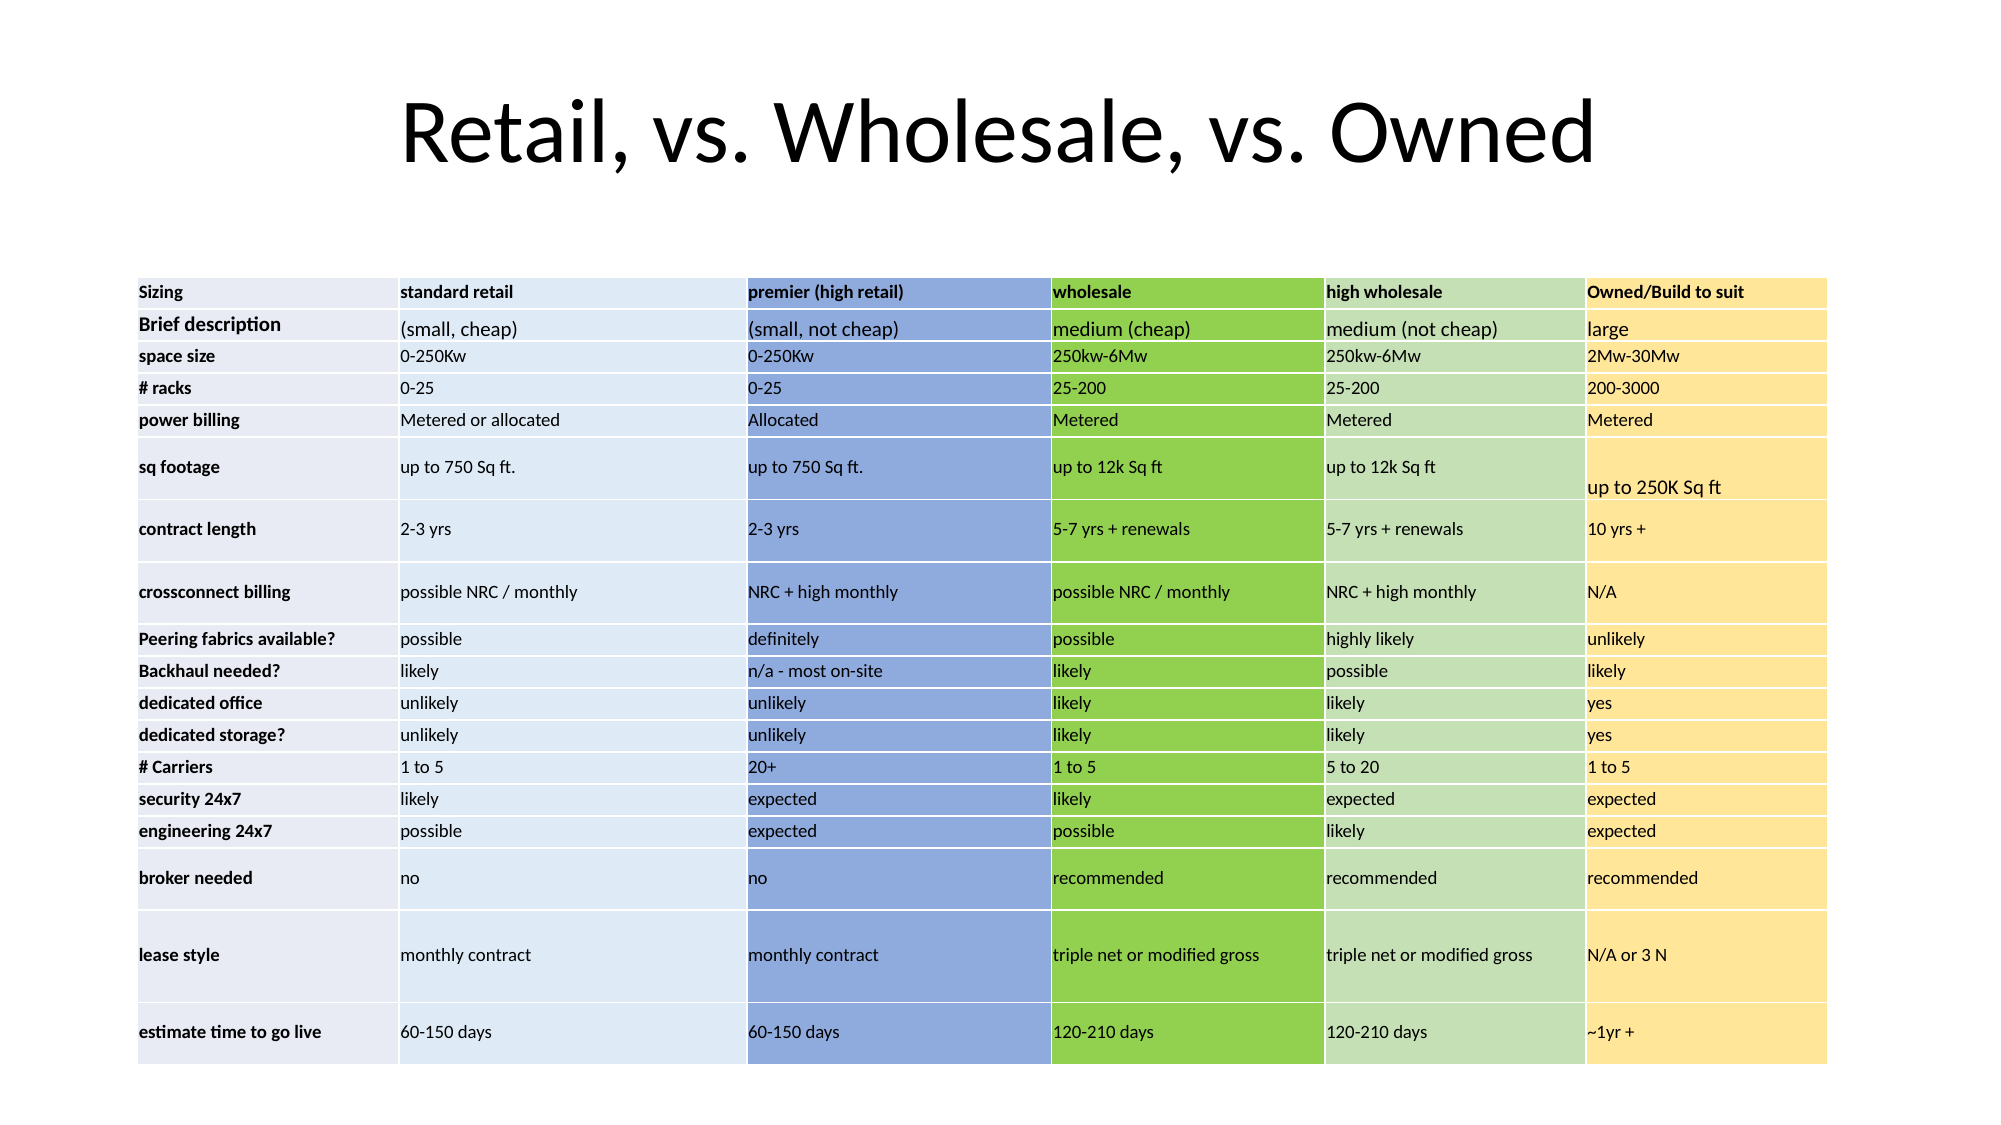

# Retail, vs. Wholesale, vs. Owned
| Sizing | standard retail | premier (high retail) | wholesale | high wholesale | Owned/Build to suit |
| --- | --- | --- | --- | --- | --- |
| Brief description | (small, cheap) | (small, not cheap) | medium (cheap) | medium (not cheap) | large |
| space size | 0-250Kw | 0-250Kw | 250kw-6Mw | 250kw-6Mw | 2Mw-30Mw |
| # racks | 0-25 | 0-25 | 25-200 | 25-200 | 200-3000 |
| power billing | Metered or allocated | Allocated | Metered | Metered | Metered |
| sq footage | up to 750 Sq ft. | up to 750 Sq ft. | up to 12k Sq ft | up to 12k Sq ft | up to 250K Sq ft |
| contract length | 2-3 yrs | 2-3 yrs | 5-7 yrs + renewals | 5-7 yrs + renewals | 10 yrs + |
| crossconnect billing | possible NRC / monthly | NRC + high monthly | possible NRC / monthly | NRC + high monthly | N/A |
| Peering fabrics available? | possible | definitely | possible | highly likely | unlikely |
| Backhaul needed? | likely | n/a - most on-site | likely | possible | likely |
| dedicated office | unlikely | unlikely | likely | likely | yes |
| dedicated storage? | unlikely | unlikely | likely | likely | yes |
| # Carriers | 1 to 5 | 20+ | 1 to 5 | 5 to 20 | 1 to 5 |
| security 24x7 | likely | expected | likely | expected | expected |
| engineering 24x7 | possible | expected | possible | likely | expected |
| broker needed | no | no | recommended | recommended | recommended |
| lease style | monthly contract | monthly contract | triple net or modified gross | triple net or modified gross | N/A or 3 N |
| estimate time to go live | 60-150 days | 60-150 days | 120-210 days | 120-210 days | ~1yr + |